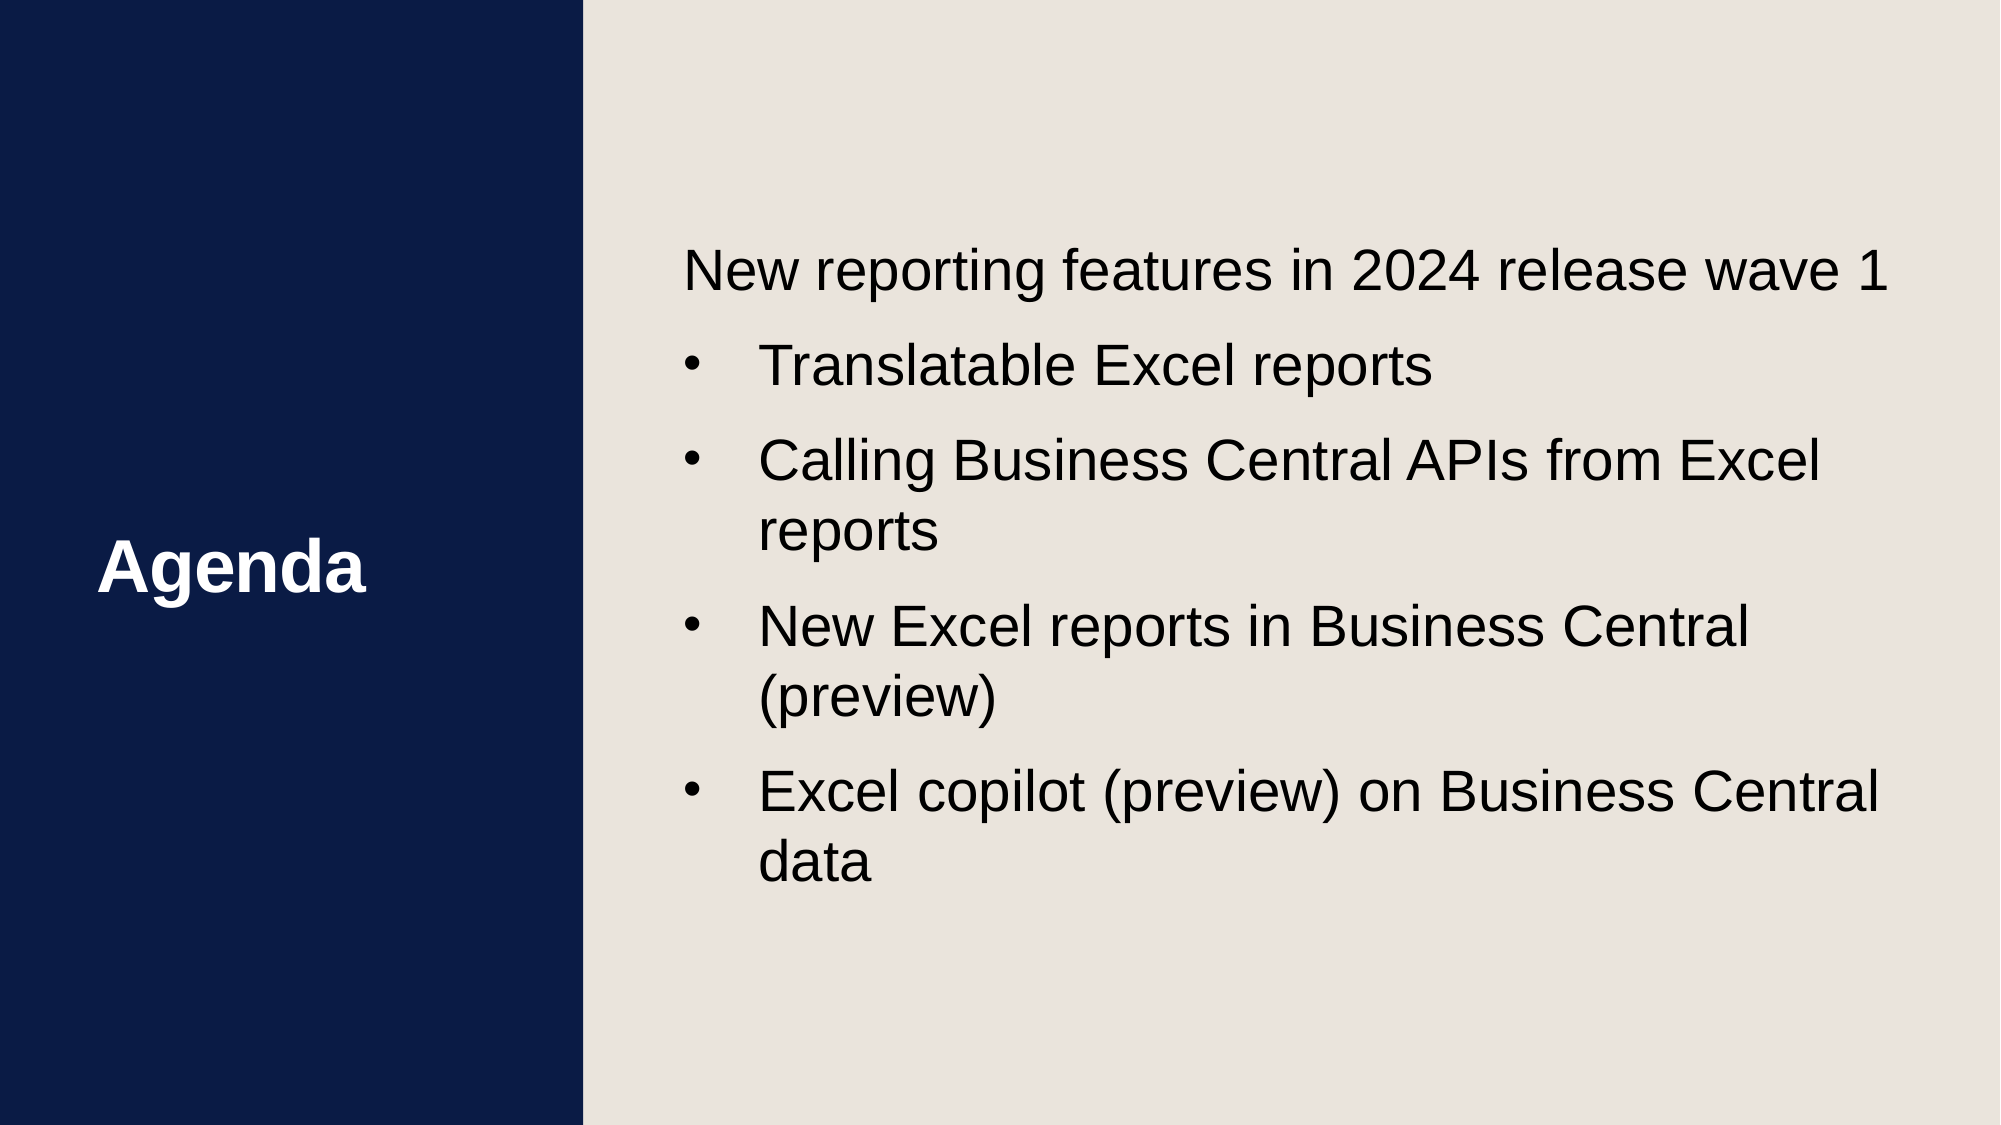

New reporting features in 2024 release wave 1
Translatable Excel reports
Calling Business Central APIs from Excel reports
New Excel reports in Business Central (preview)
Excel copilot (preview) on Business Central data
# Agenda